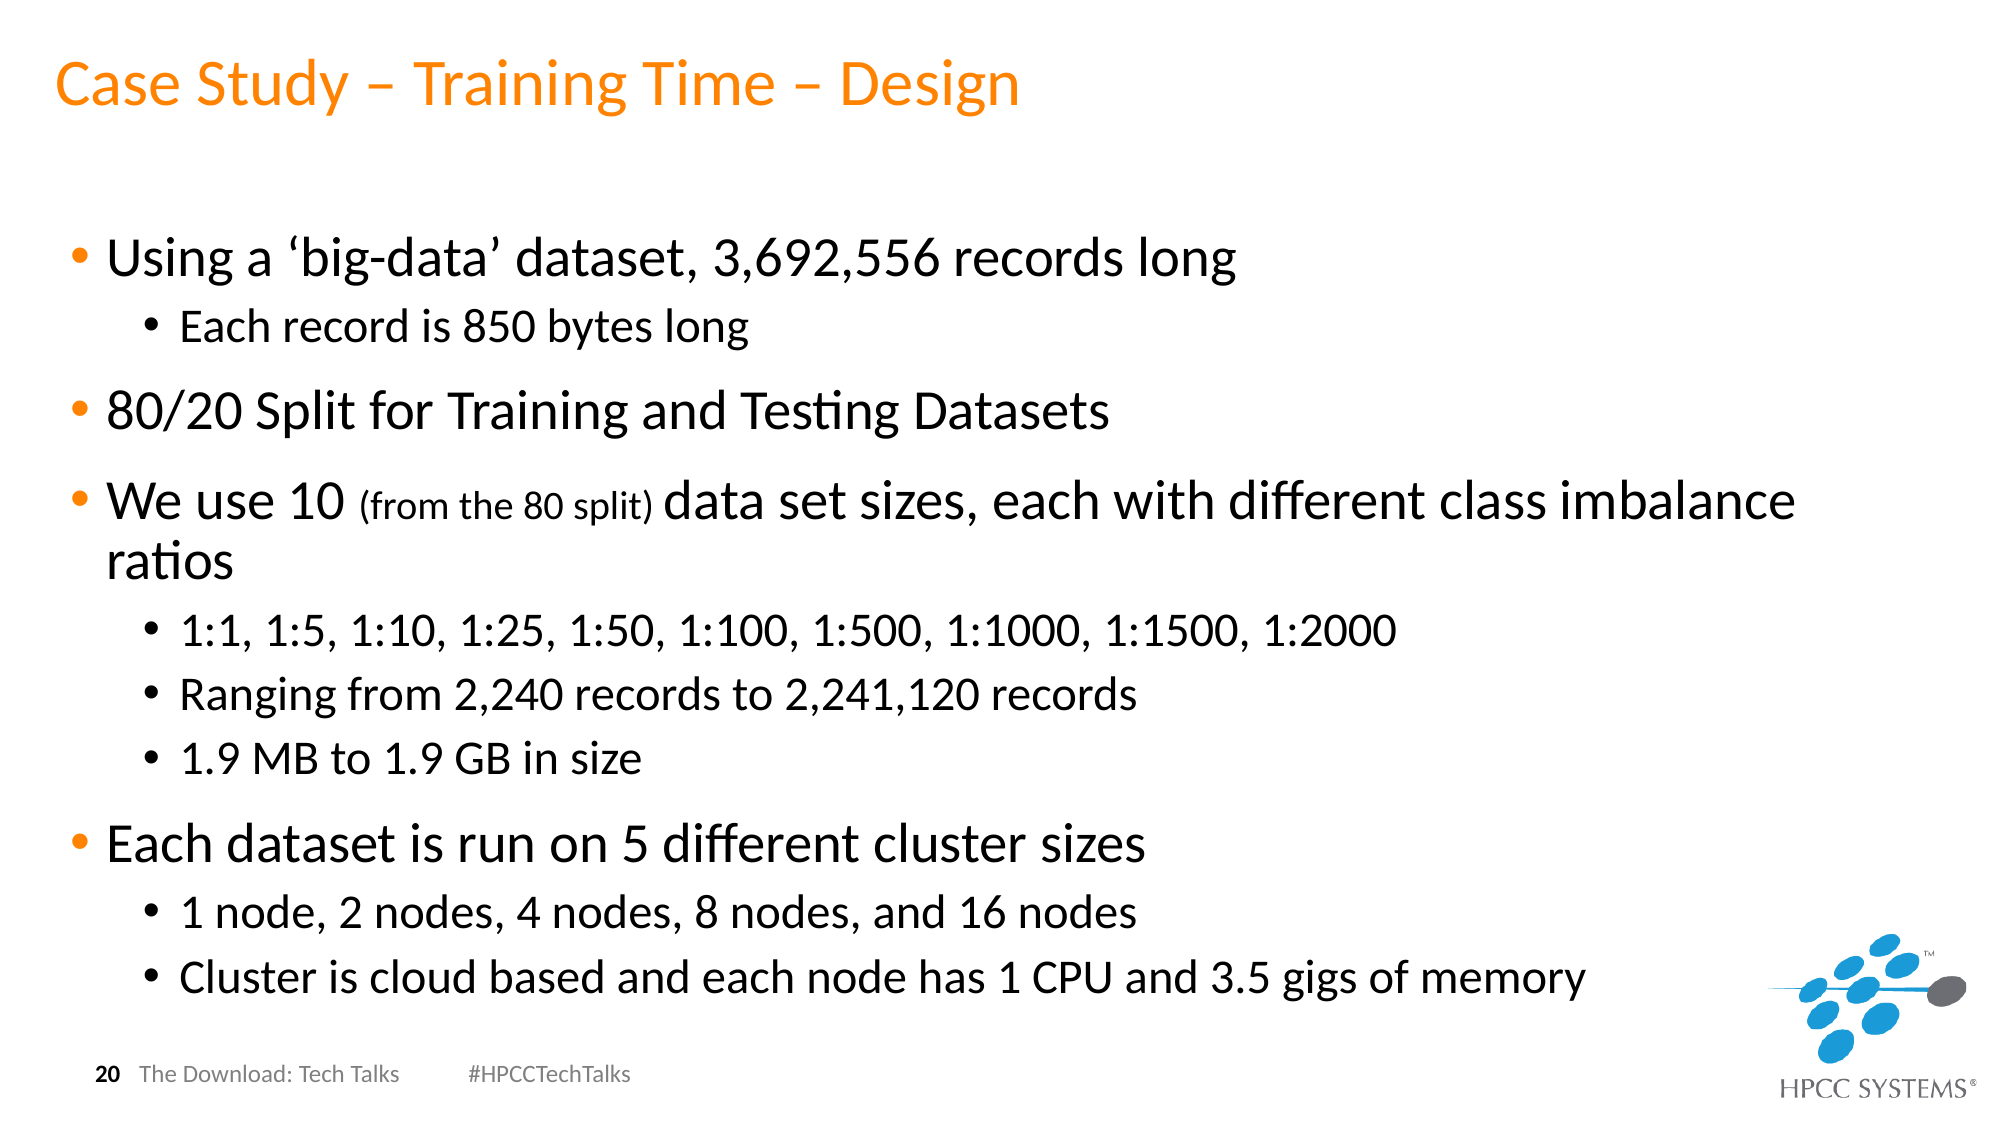

# Case Study – Training Time – Design
Using a ‘big-data’ dataset, 3,692,556 records long
Each record is 850 bytes long
80/20 Split for Training and Testing Datasets
We use 10 (from the 80 split) data set sizes, each with different class imbalance ratios
1:1, 1:5, 1:10, 1:25, 1:50, 1:100, 1:500, 1:1000, 1:1500, 1:2000
Ranging from 2,240 records to 2,241,120 records
1.9 MB to 1.9 GB in size
Each dataset is run on 5 different cluster sizes
1 node, 2 nodes, 4 nodes, 8 nodes, and 16 nodes
Cluster is cloud based and each node has 1 CPU and 3.5 gigs of memory

20
The Download: Tech Talks            #HPCCTechTalks